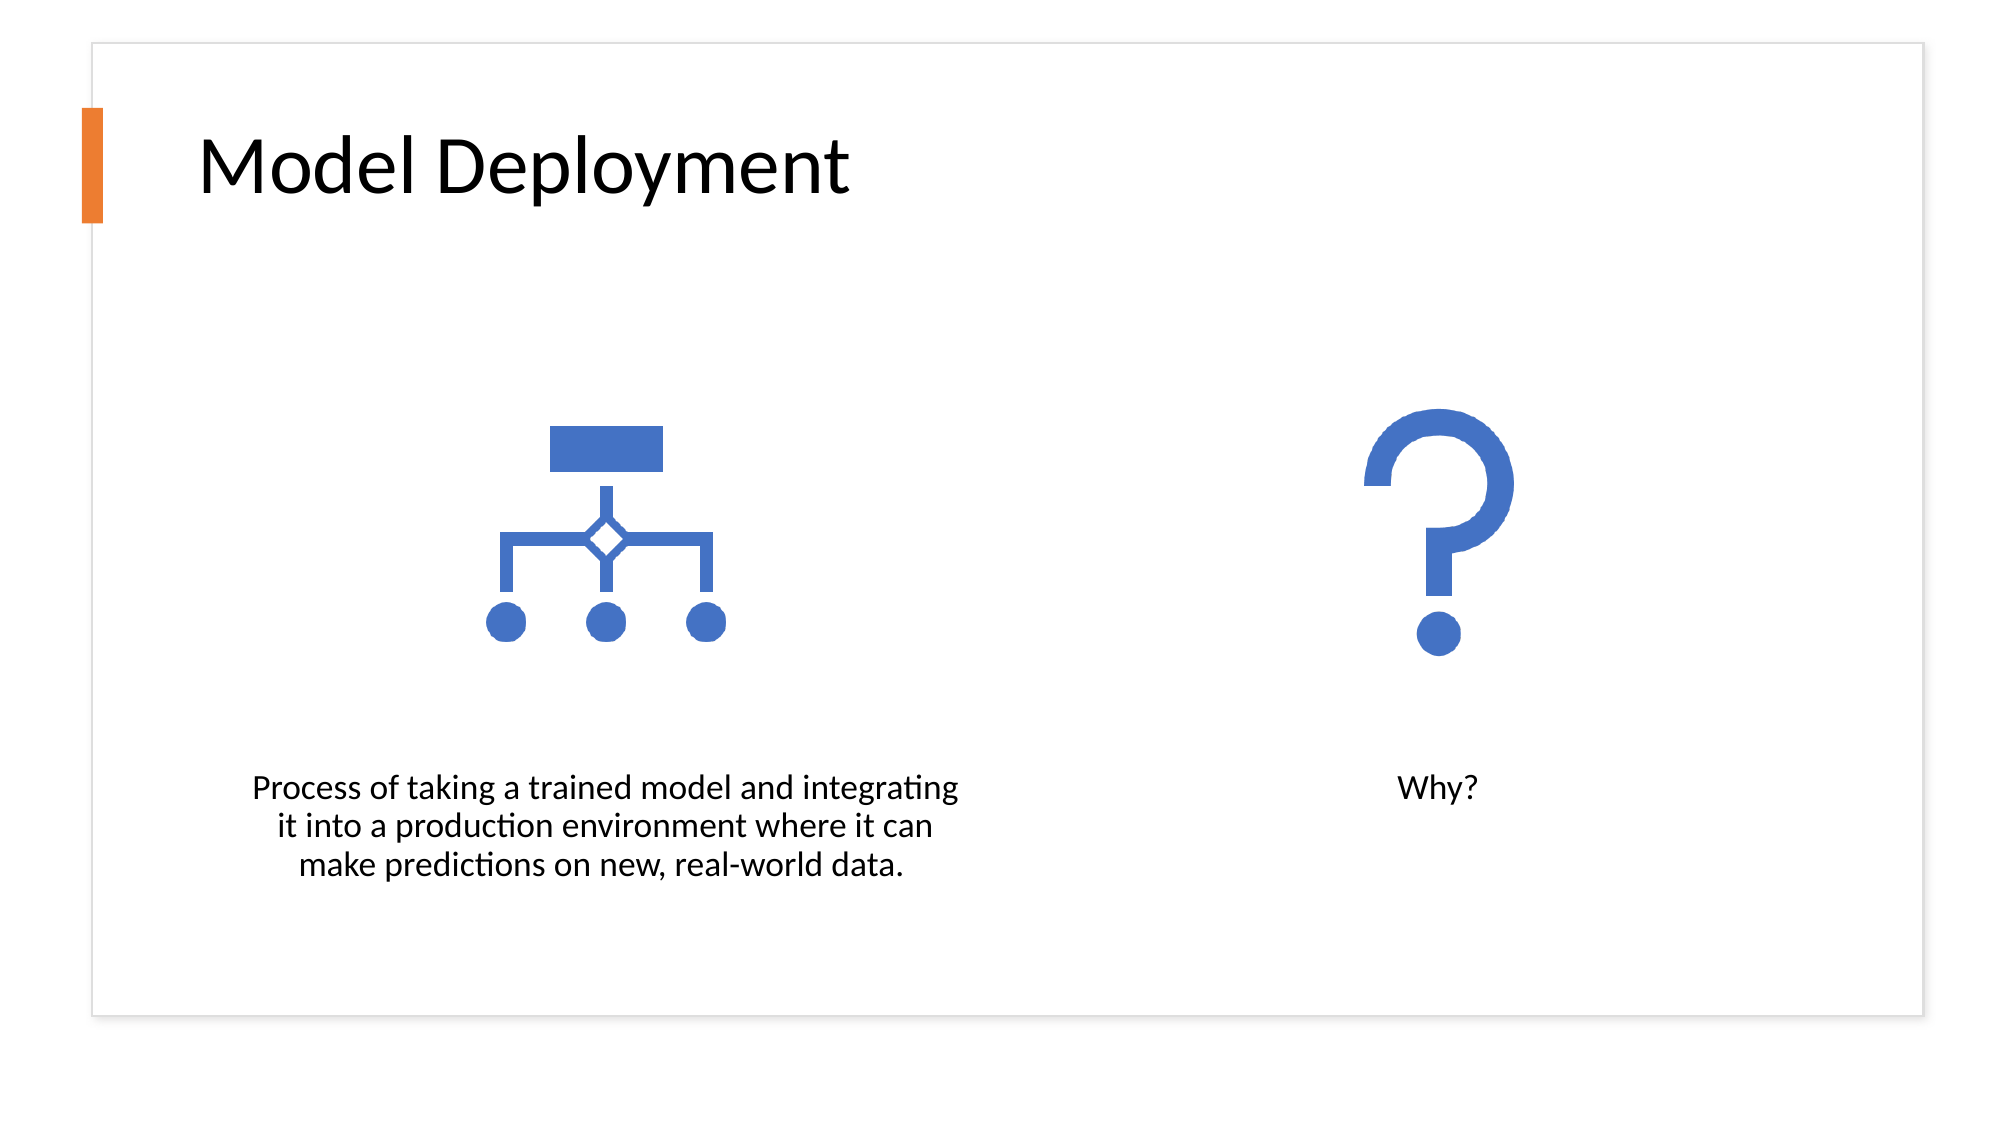

# Model Deployment

Process of taking a trained model and integrating it into a production environment where it can make predictions on new, real-world data.
Why?
43